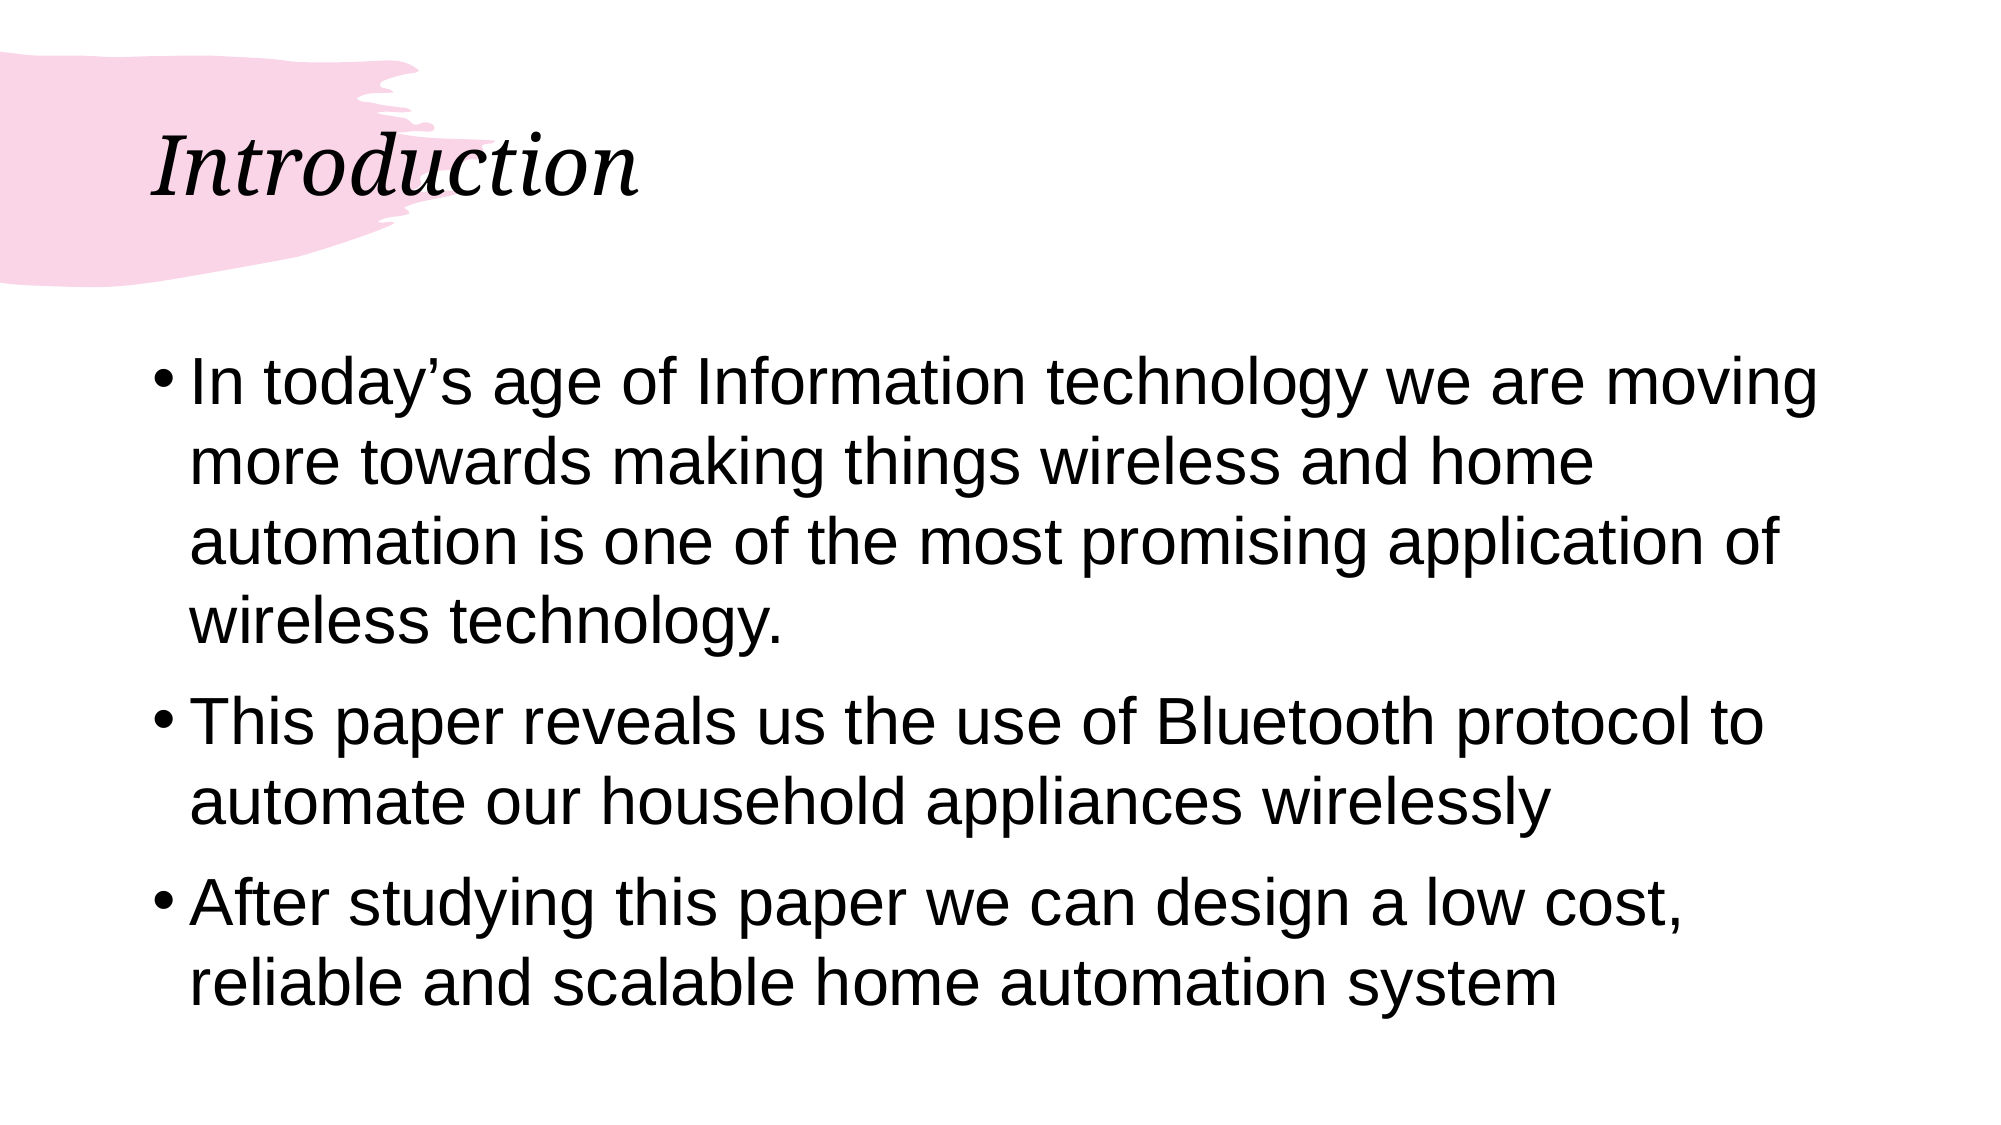

# Introduction
In today’s age of Information technology we are moving more towards making things wireless and home automation is one of the most promising application of wireless technology.
This paper reveals us the use of Bluetooth protocol to automate our household appliances wirelessly
After studying this paper we can design a low cost, reliable and scalable home automation system